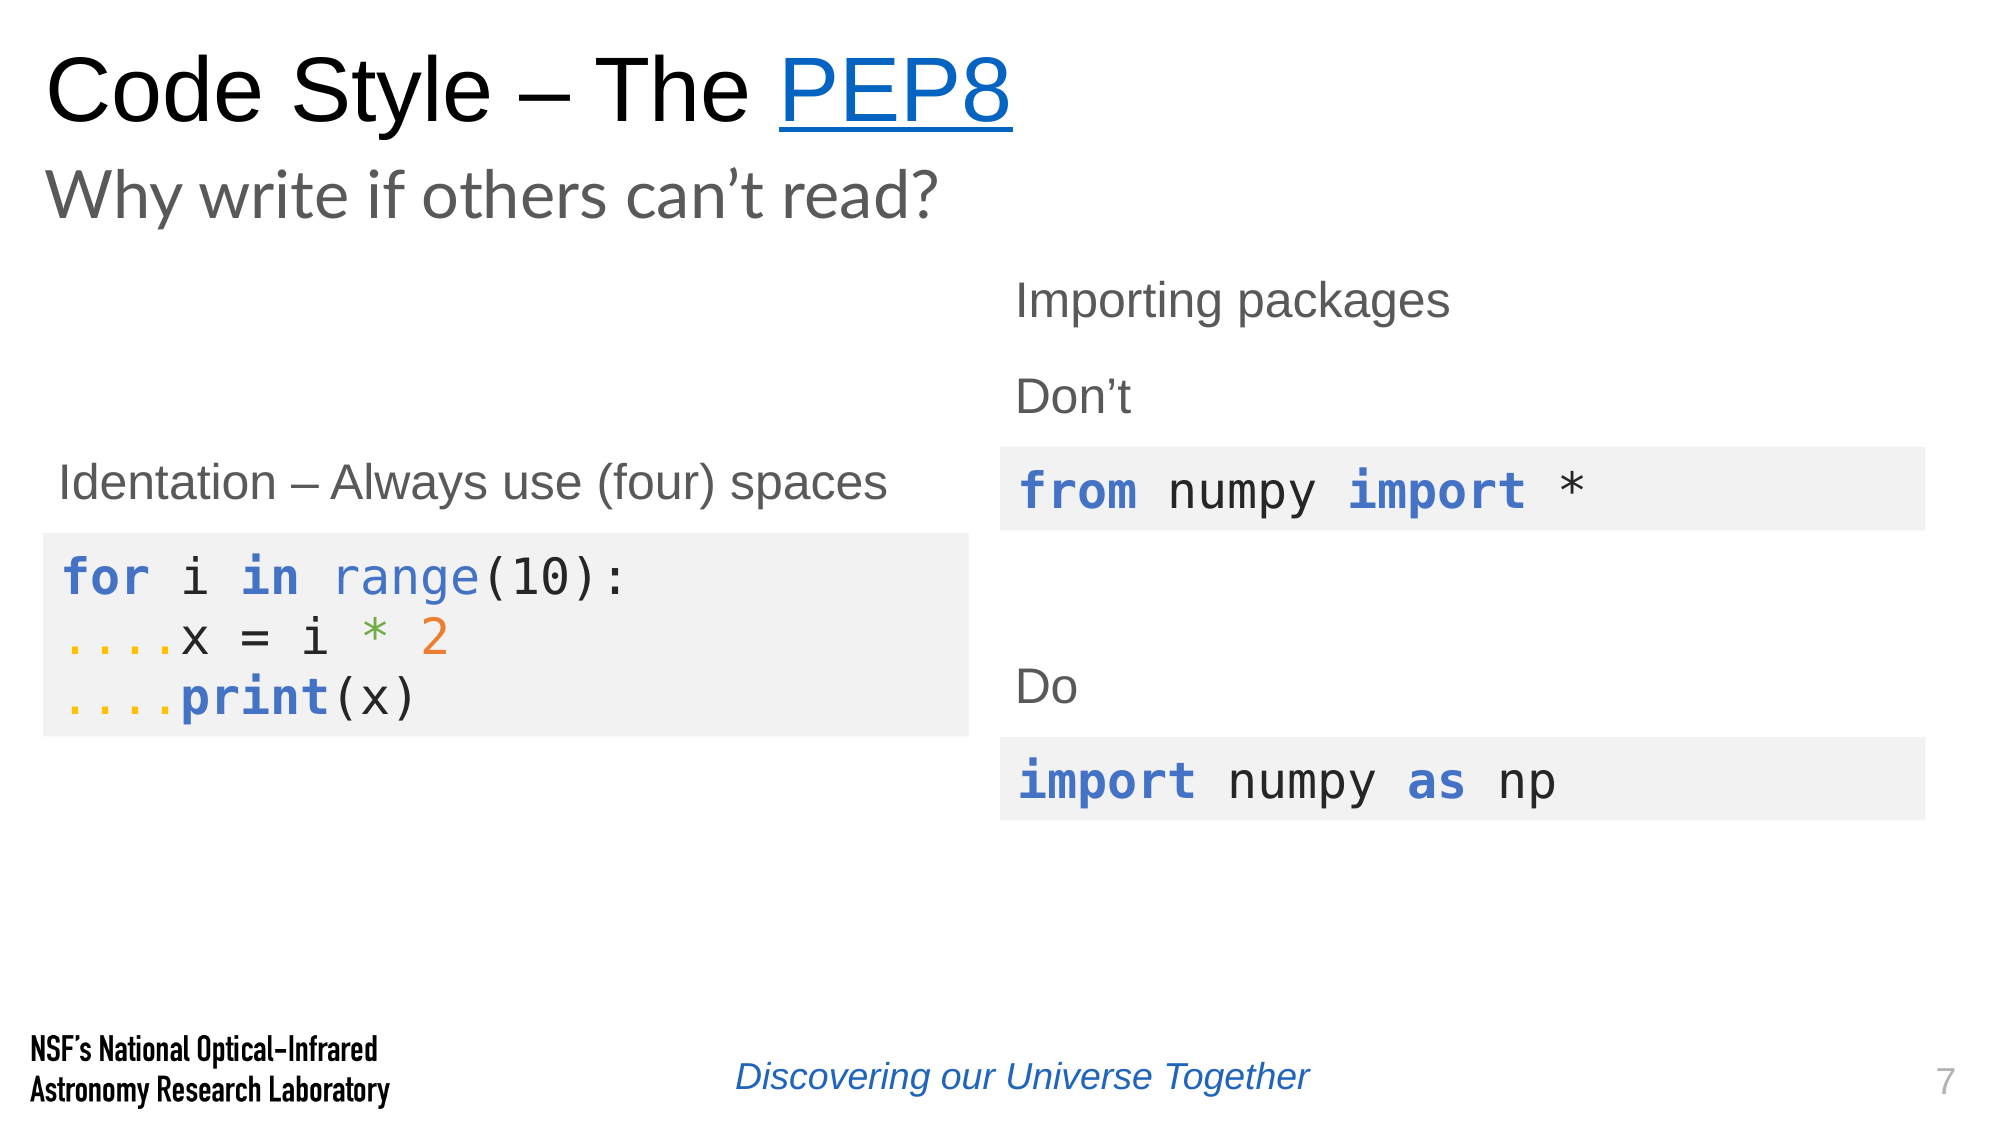

# Code Style – The PEP8
Why write if others can’t read?
Importing packages
Don’t
Identation – Always use (four) spaces
from numpy import *
for i in range(10):
....x = i * 2
....print(x)
Do
import numpy as np
7